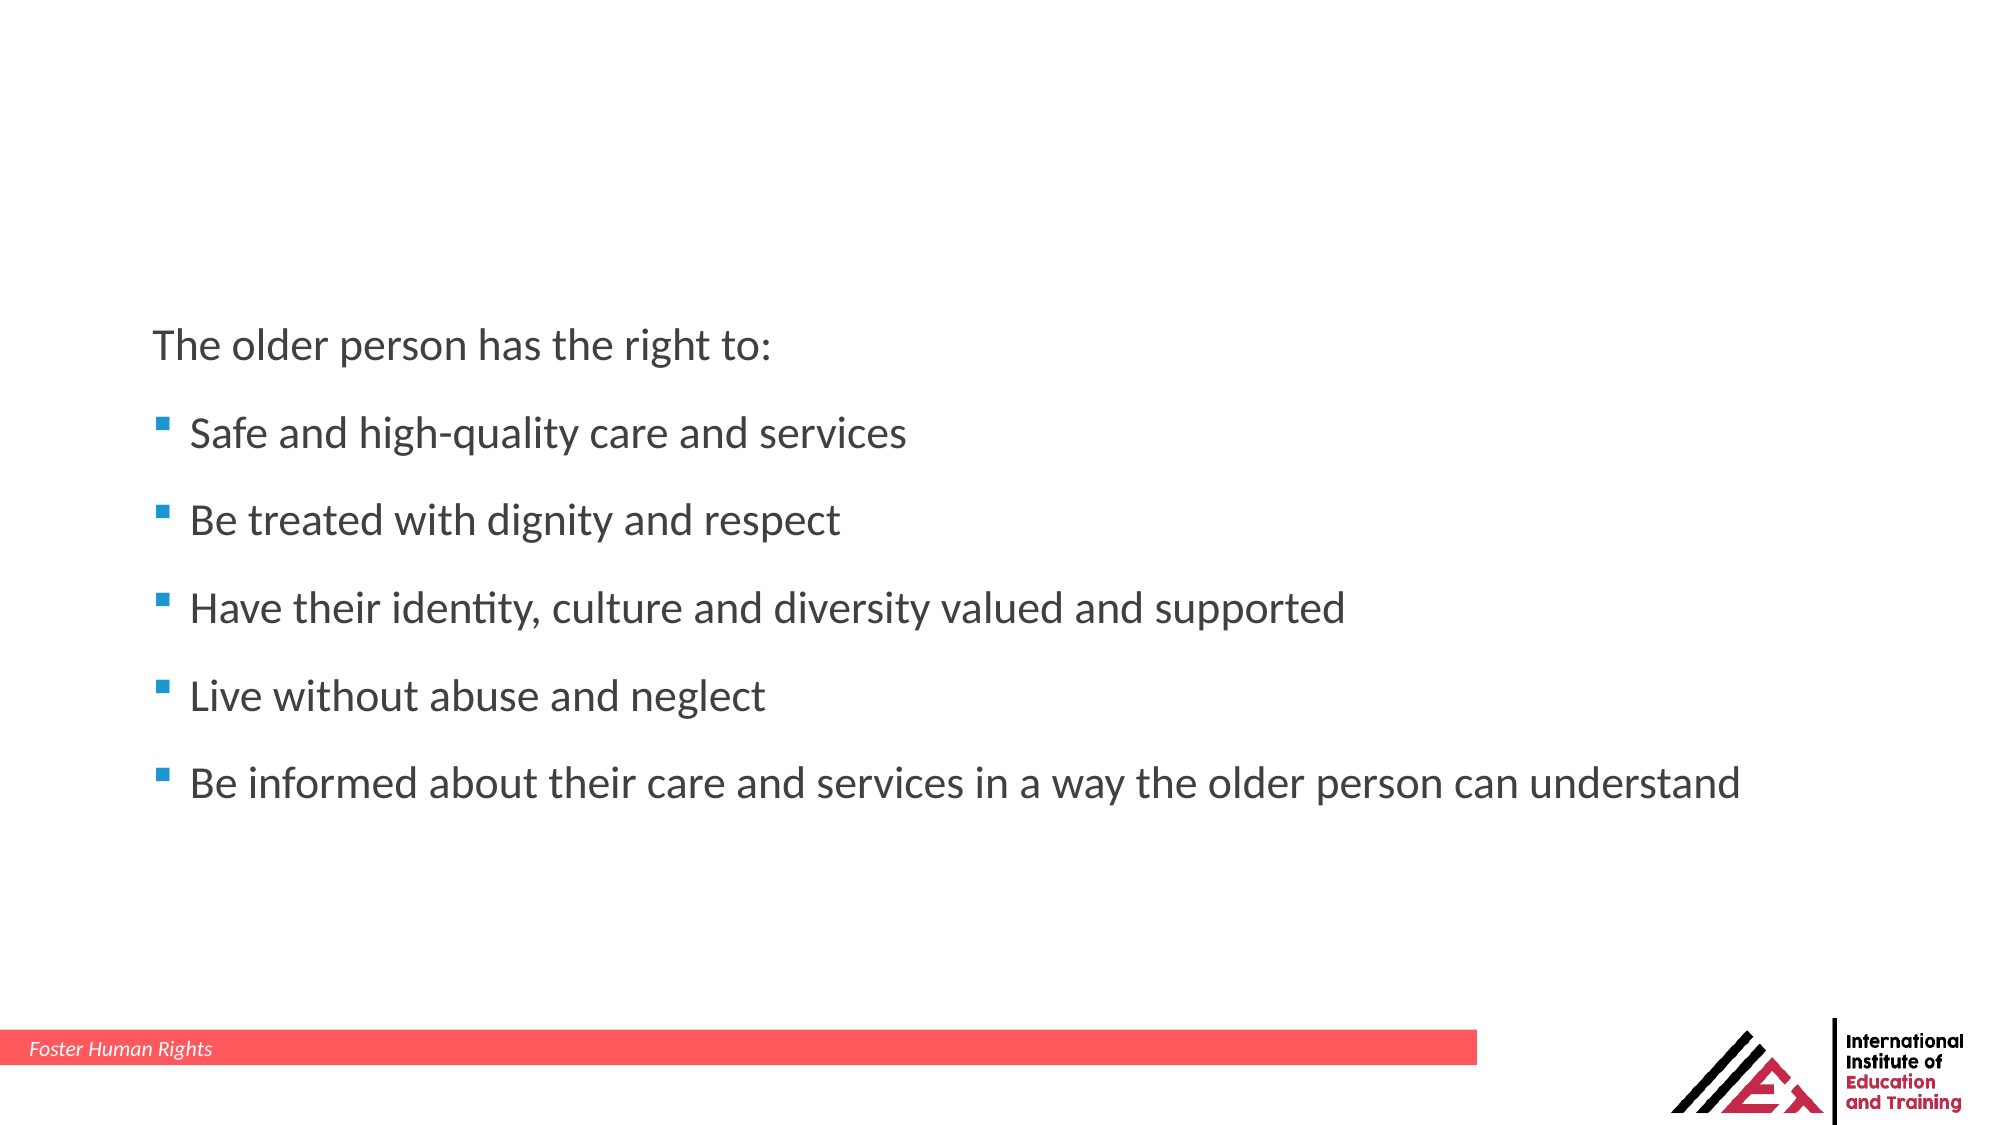

#
The older person has the right to:
Safe and high-quality care and services
Be treated with dignity and respect
Have their identity, culture and diversity valued and supported
Live without abuse and neglect
Be informed about their care and services in a way the older person can understand
Foster Human Rights